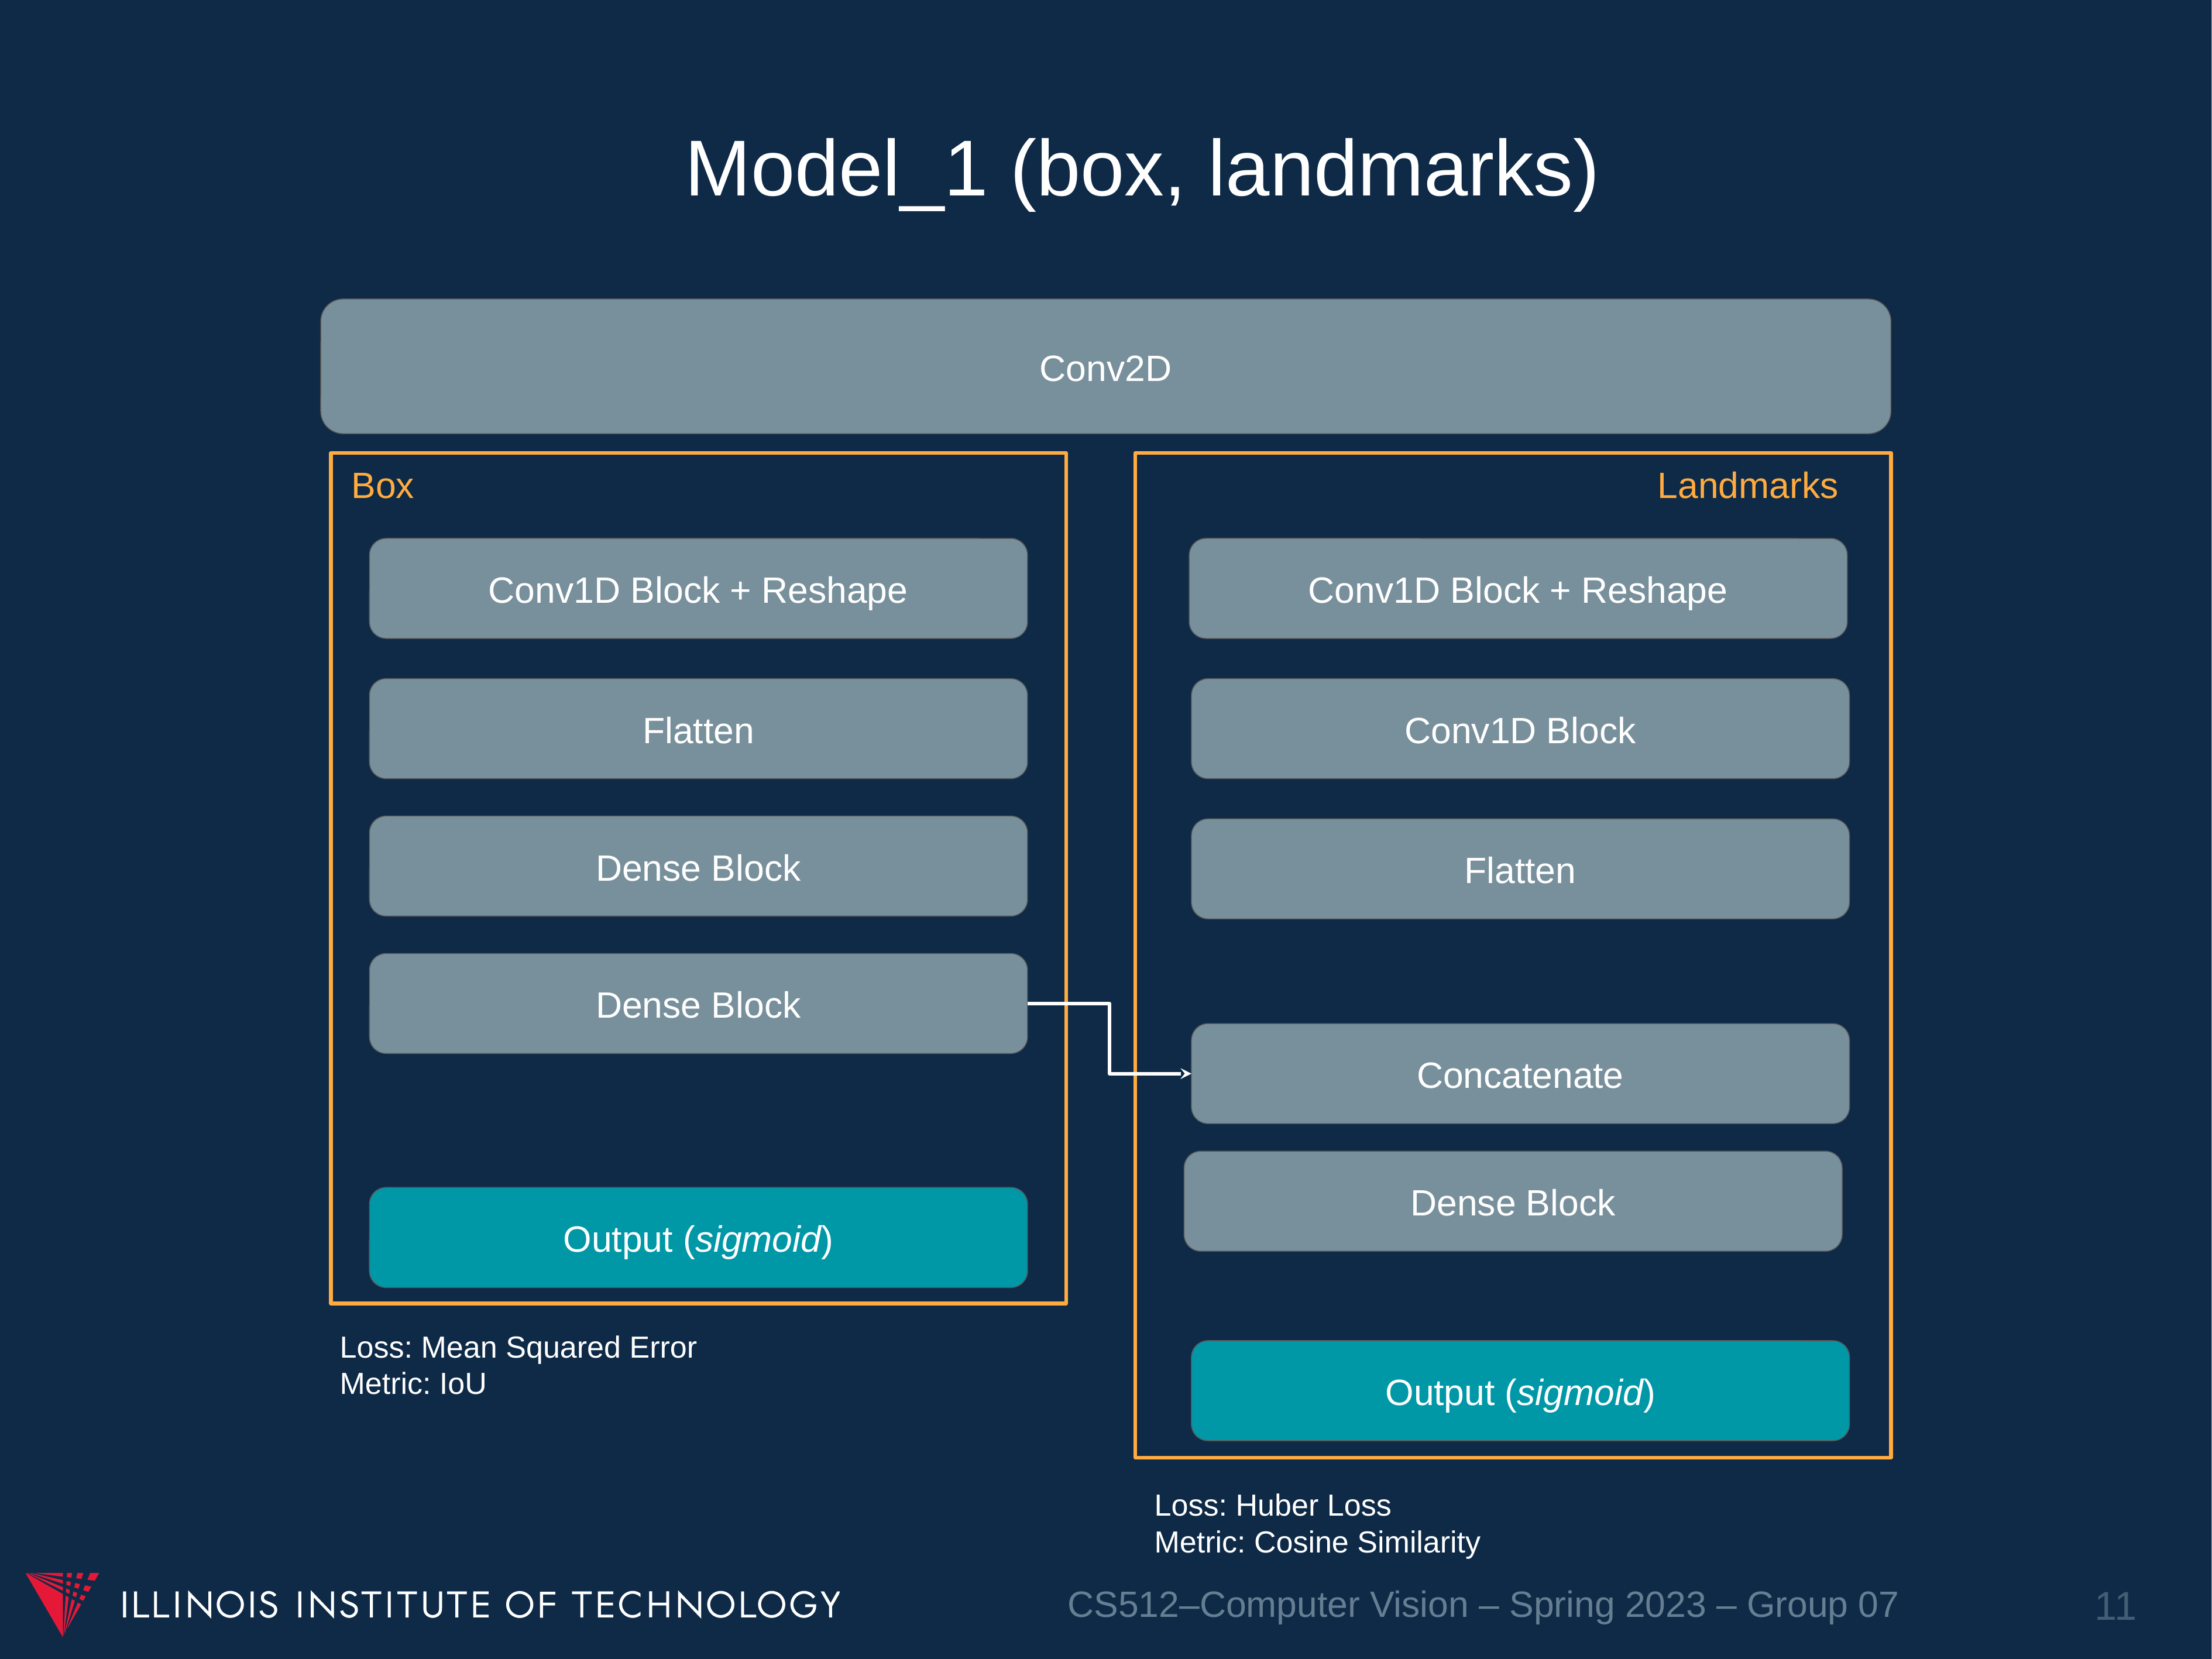

Model_1 (box, landmarks)
Conv2D

Box
Landmarks

Conv1D Block + Reshape
Conv1D Block + Reshape
Flatten
Conv1D Block
Dense Block
Flatten
Dense Block
Concatenate
Dense Block
Output (sigmoid)
Loss: Mean Squared Error
Metric: IoU
Output (sigmoid)
Loss: Huber Loss
Metric: Cosine Similarity
11